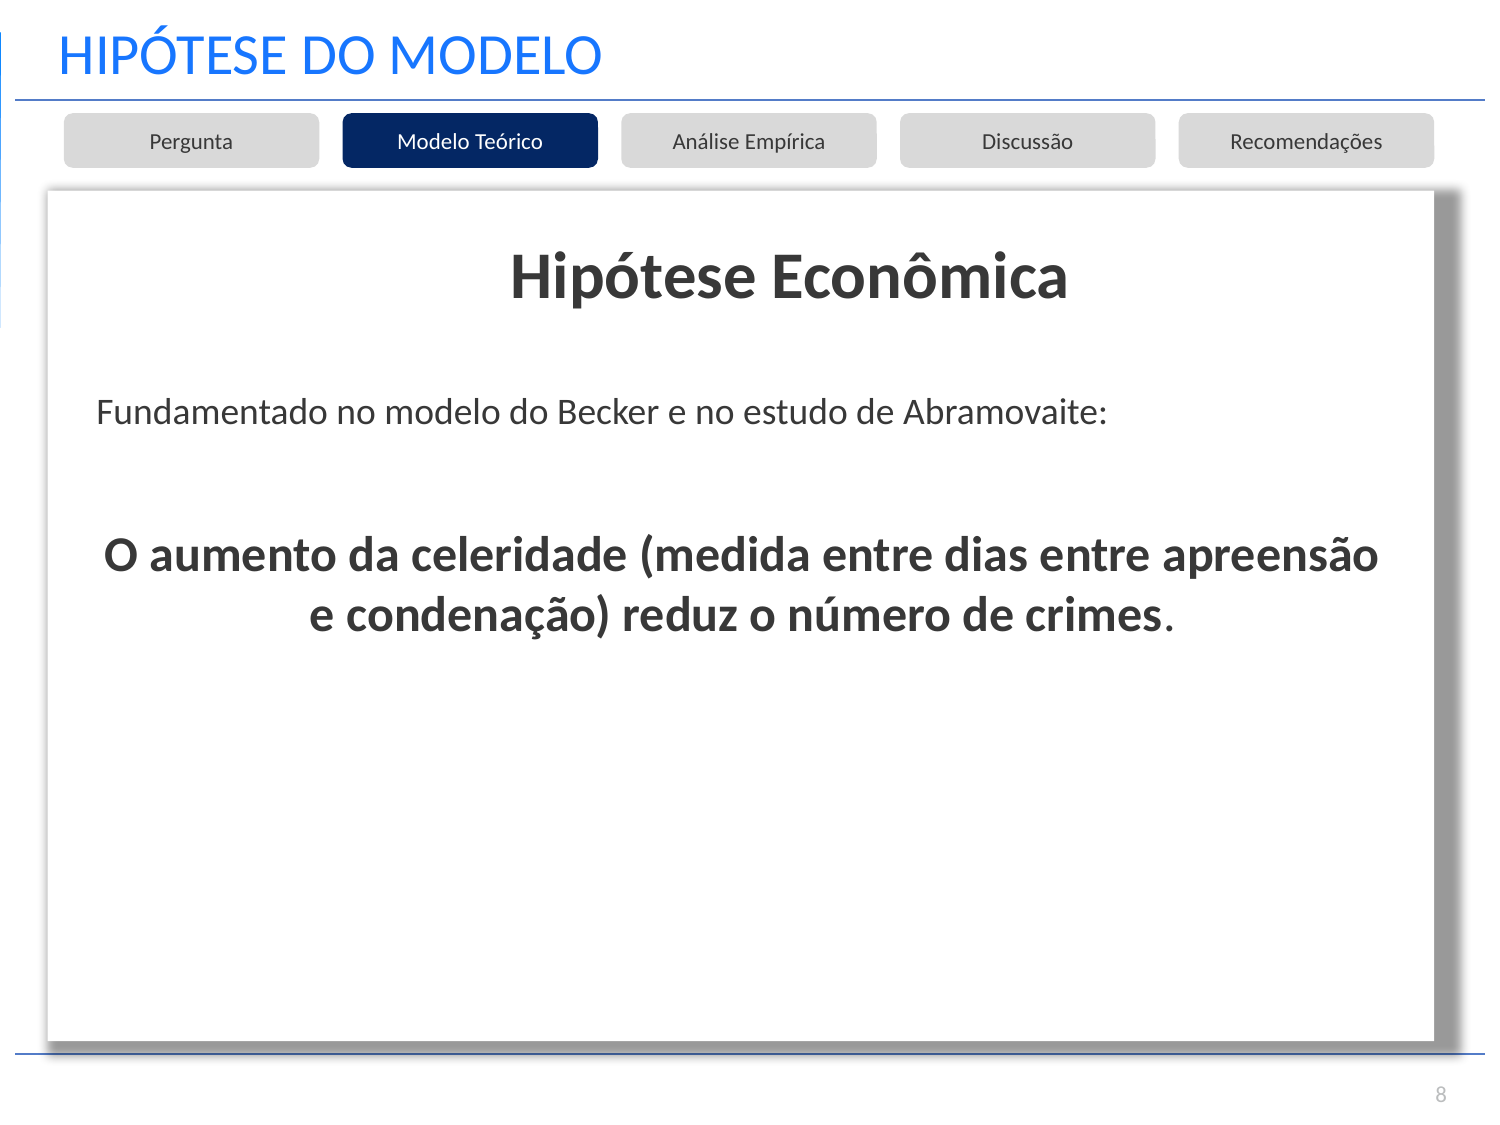

# HIPÓTESE DO MODELO

Pergunta
Modelo Teórico
Discussão
Recomendações
Análise Empírica

Hipótese Econômica

Fundamentado no modelo do Becker e no estudo de Abramovaite:

O aumento da celeridade (medida entre dias entre apreensão e condenação) reduz o número de crimes.

8